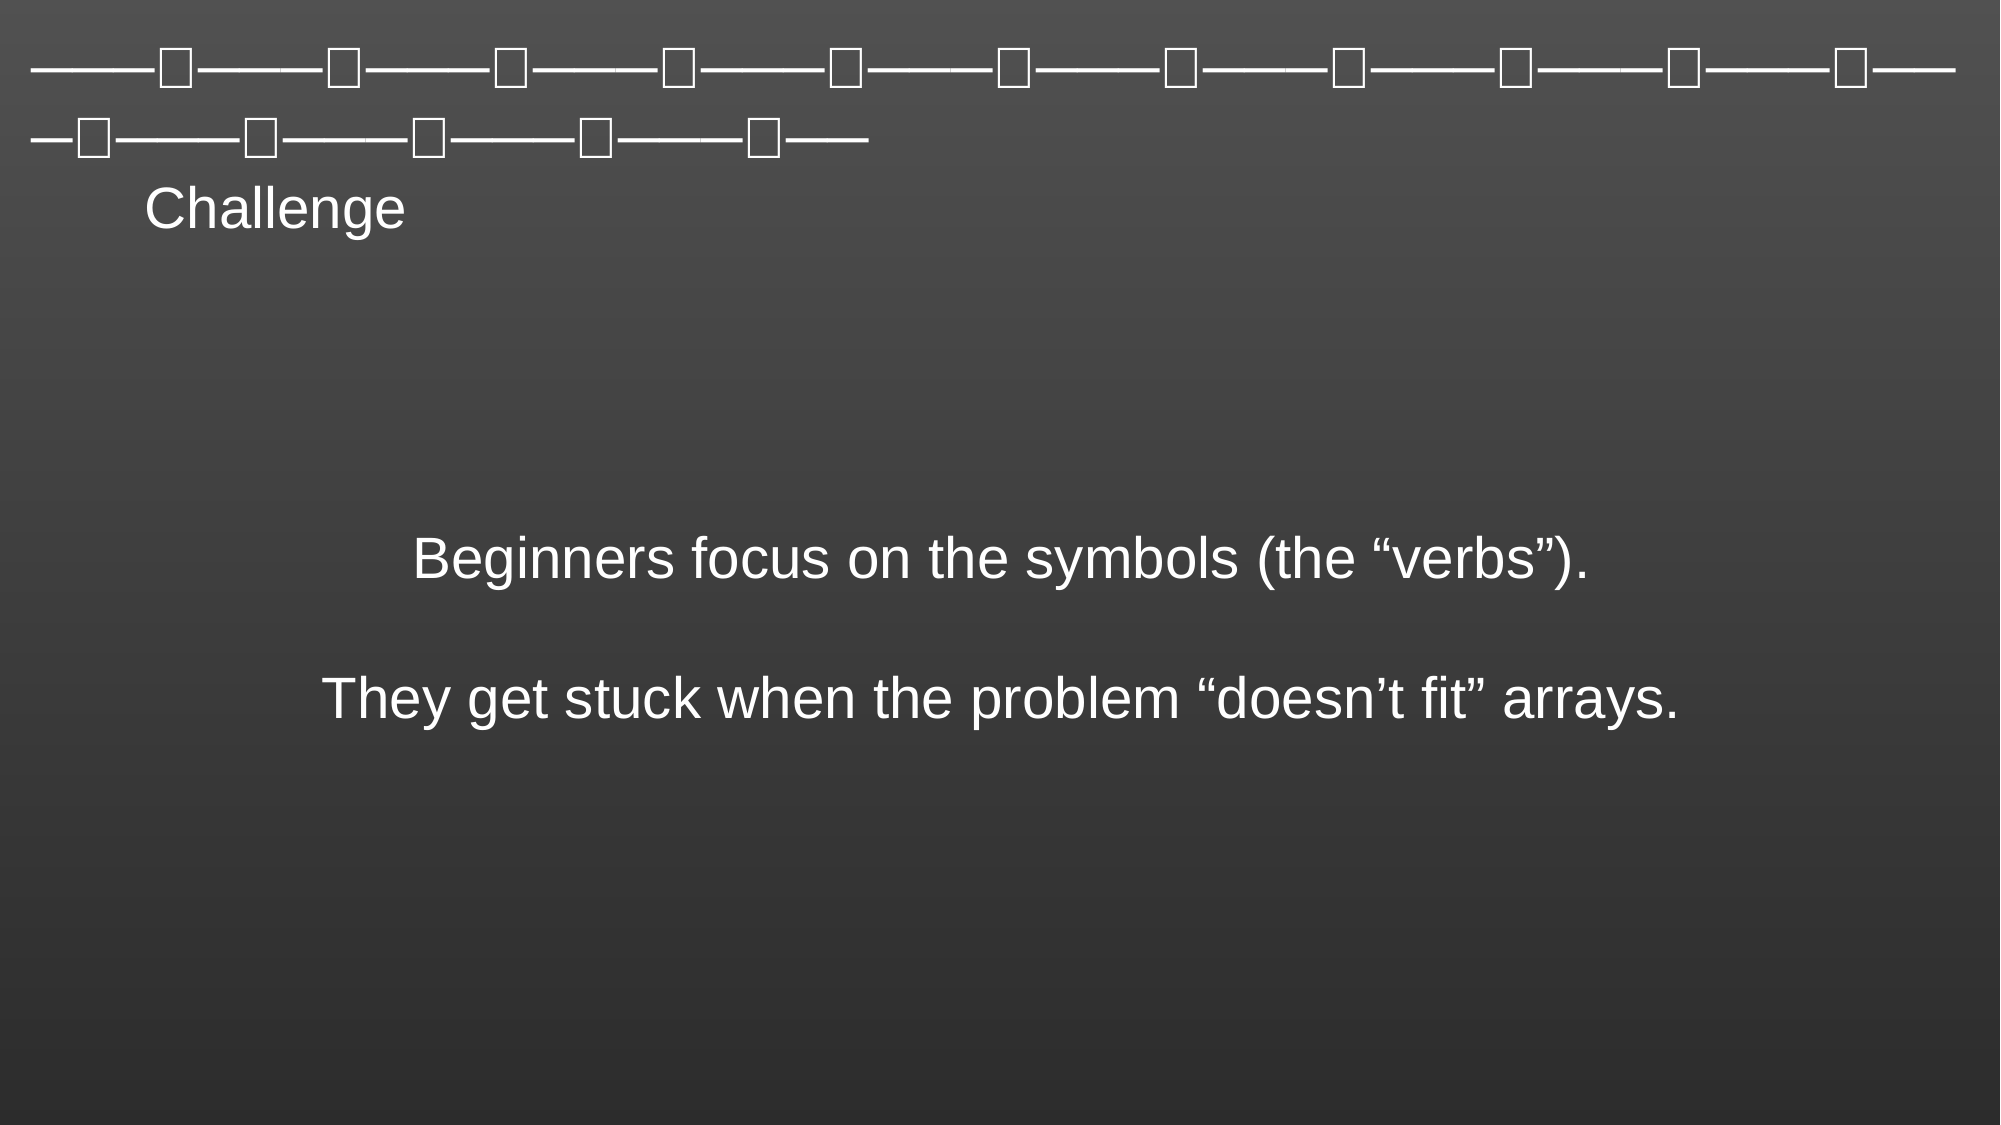

───􀓢───􀓥───􀓢───􀓢───􀓢───􀓢───􀓢───􀓢───􀓢───􀓢───􀓢───􀓢───􀓢───􀓢───􀓢───􀓢──
       Challenge

Beginners focus on the symbols (the “verbs”).

They get stuck when the problem “doesn’t fit” arrays.